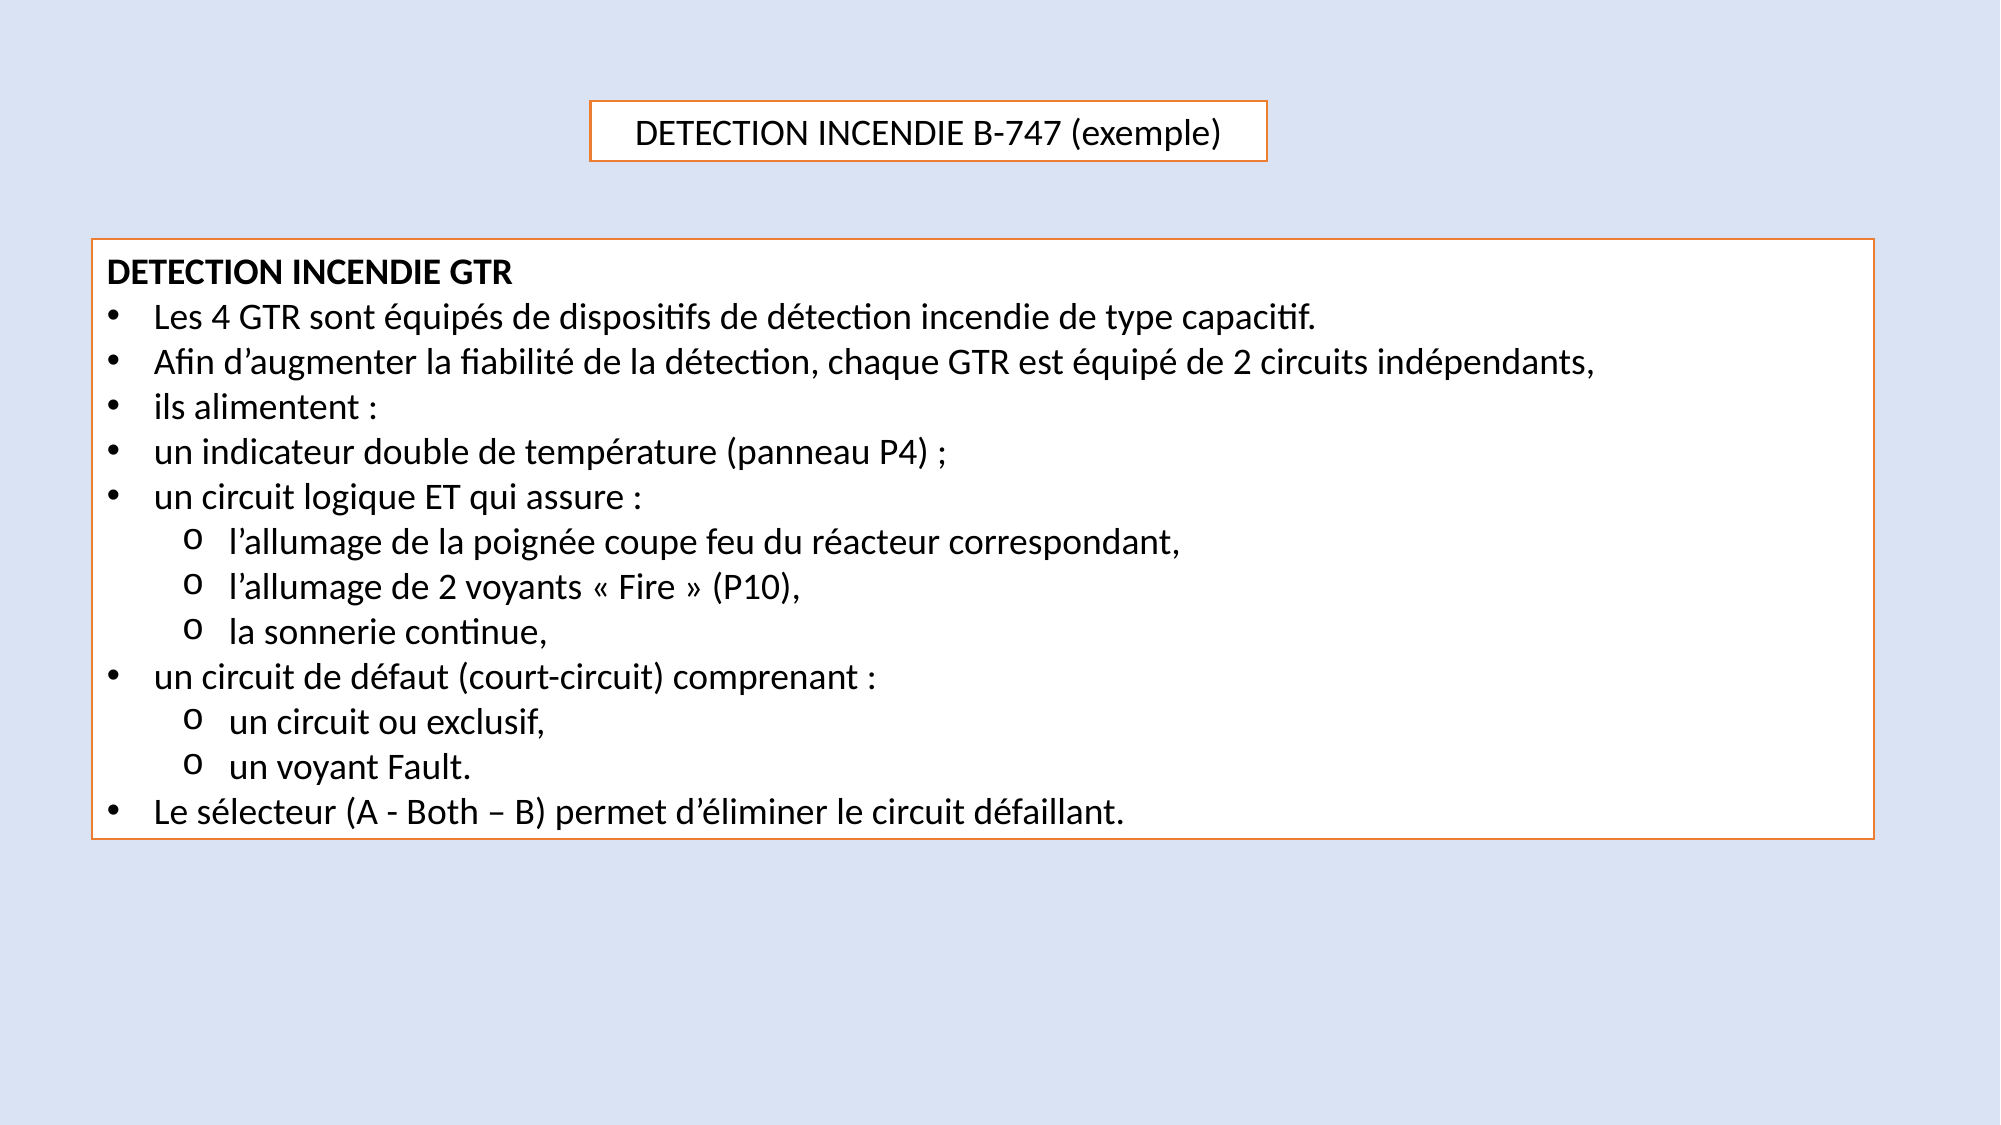

DETECTION INCENDIE B-747 (exemple)
DETECTION INCENDIE GTR
Les 4 GTR sont équipés de dispositifs de détection incendie de type capacitif.
Afin d’augmenter la fiabilité de la détection, chaque GTR est équipé de 2 circuits indépendants,
ils alimentent :
un indicateur double de température (panneau P4) ;
un circuit logique ET qui assure :
l’allumage de la poignée coupe feu du réacteur correspondant,
l’allumage de 2 voyants « Fire » (P10),
la sonnerie continue,
un circuit de défaut (court-circuit) comprenant :
un circuit ou exclusif,
un voyant Fault.
Le sélecteur (A - Both – B) permet d’éliminer le circuit défaillant.